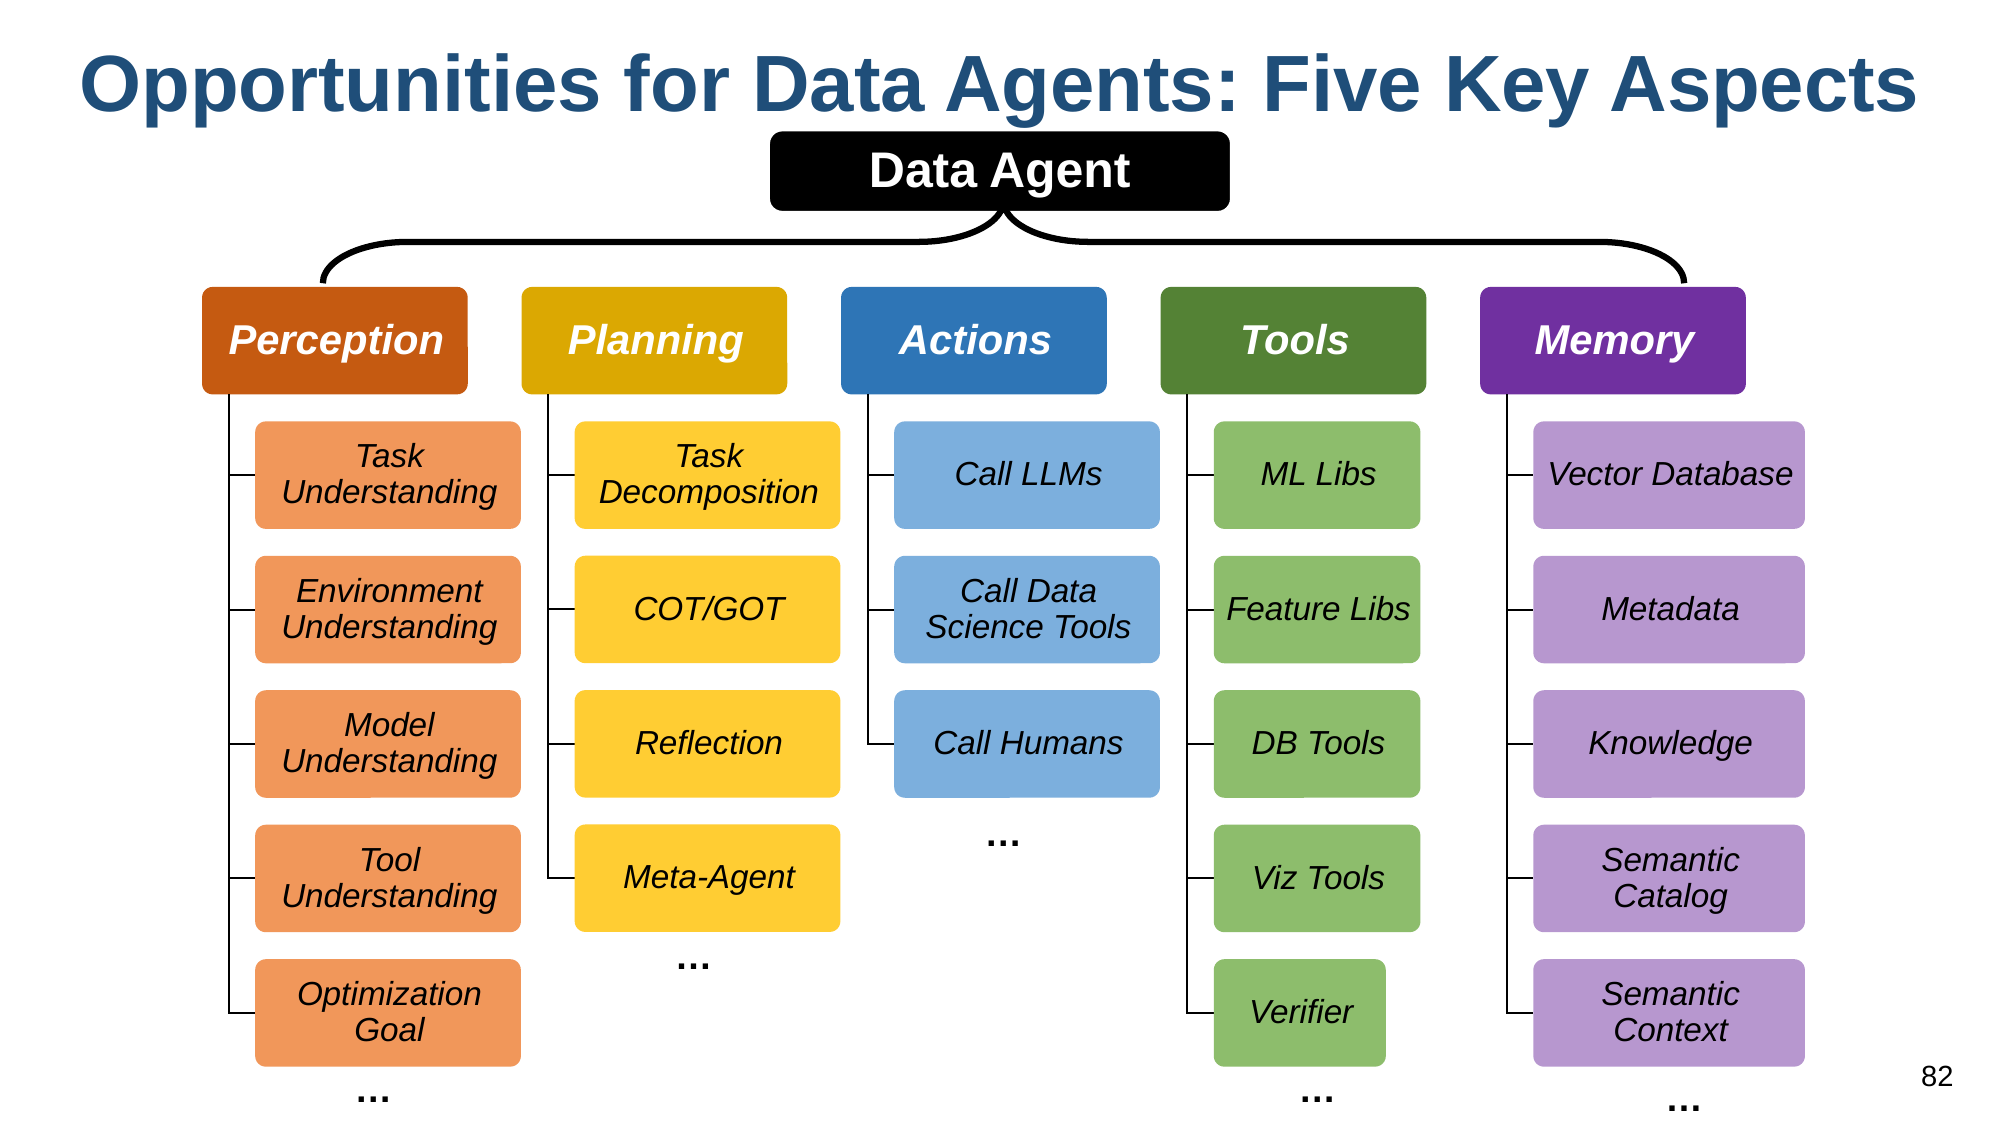

# Opportunities for Data Agents: Five Key Aspects

Data Agent
Perception
Task Understanding
Environment Understanding
Model Understanding
Tool Understanding
Optimization Goal
Planning
Task Decomposition
COT/GOT
Reflection
Meta-Agent
Actions
Call LLMs
Call Data Science Tools
Call Humans
Tools
ML Libs
Feature Libs
DB Tools
Viz Tools
Verifier
Memory
Vector Database
Metadata
Knowledge
Semantic Catalog
Semantic Context
…
…
82
…
…
…